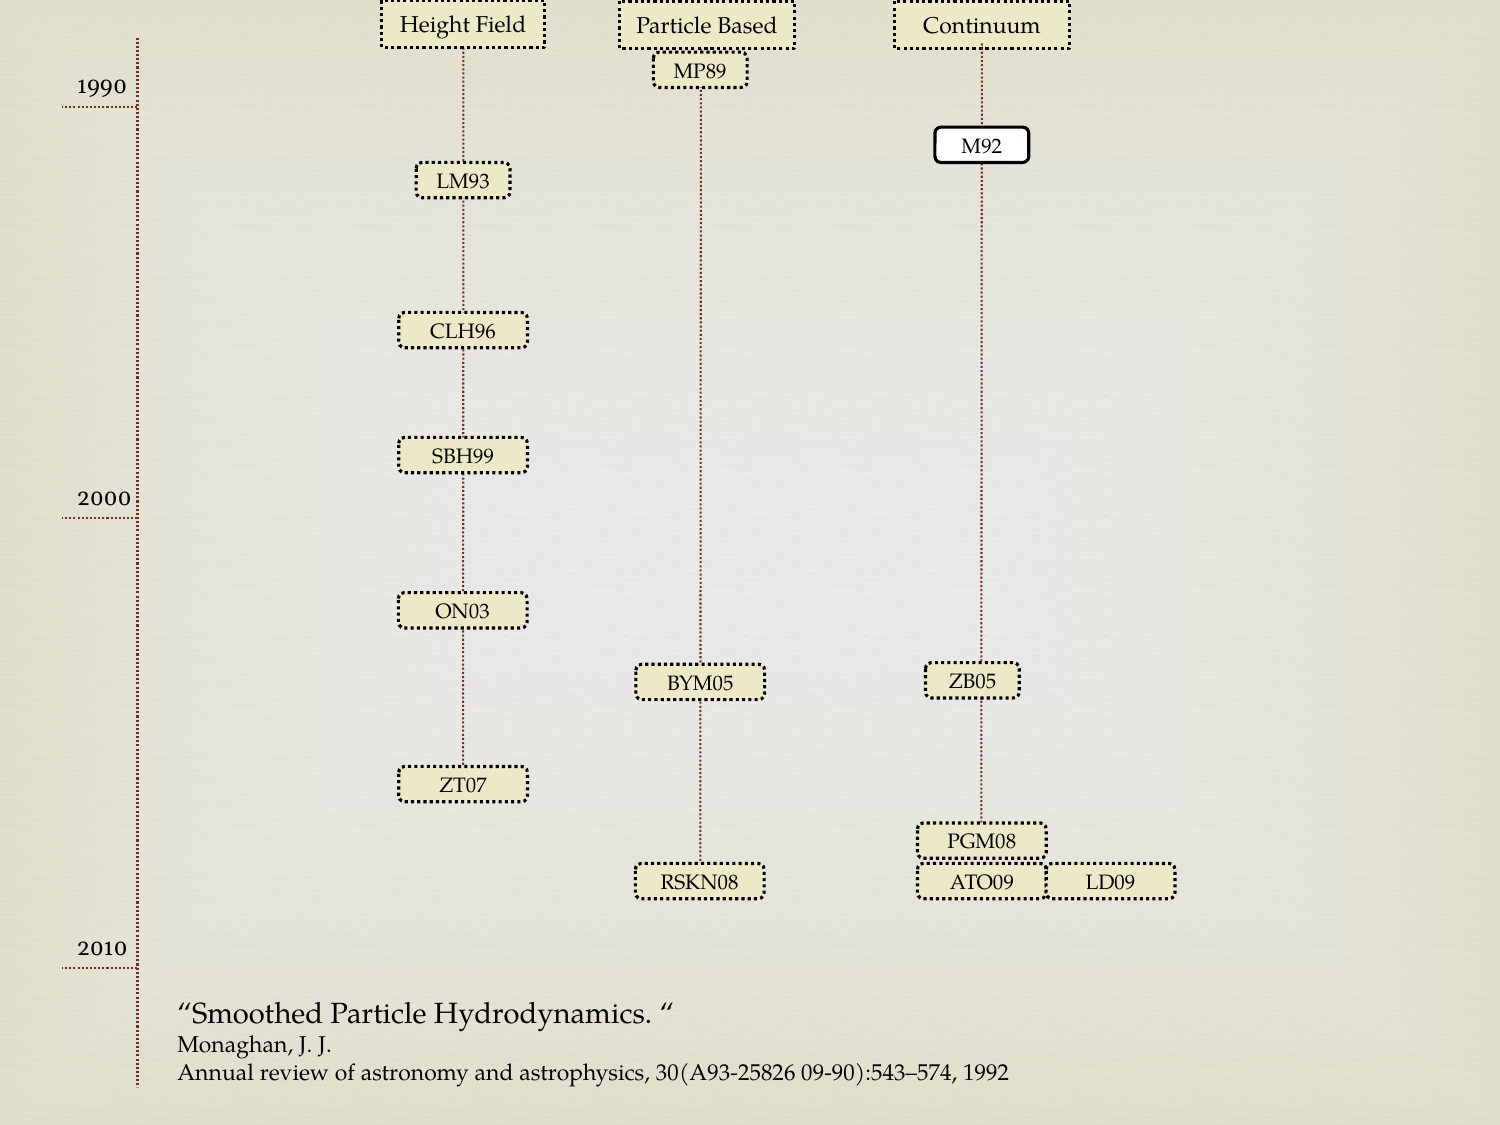

Height Field
Particle Based
Continuum
MP89
1990
M92
LM93
CLH96
SBH99
2000
ON03
ZB05
BYM05
ZT07
PGM08
ATO09
RSKN08
LD09
2010
“Smoothed Particle Hydrodynamics. “
Monaghan, J. J.
Annual review of astronomy and astrophysics, 30(A93-25826 09-90):543–574, 1992